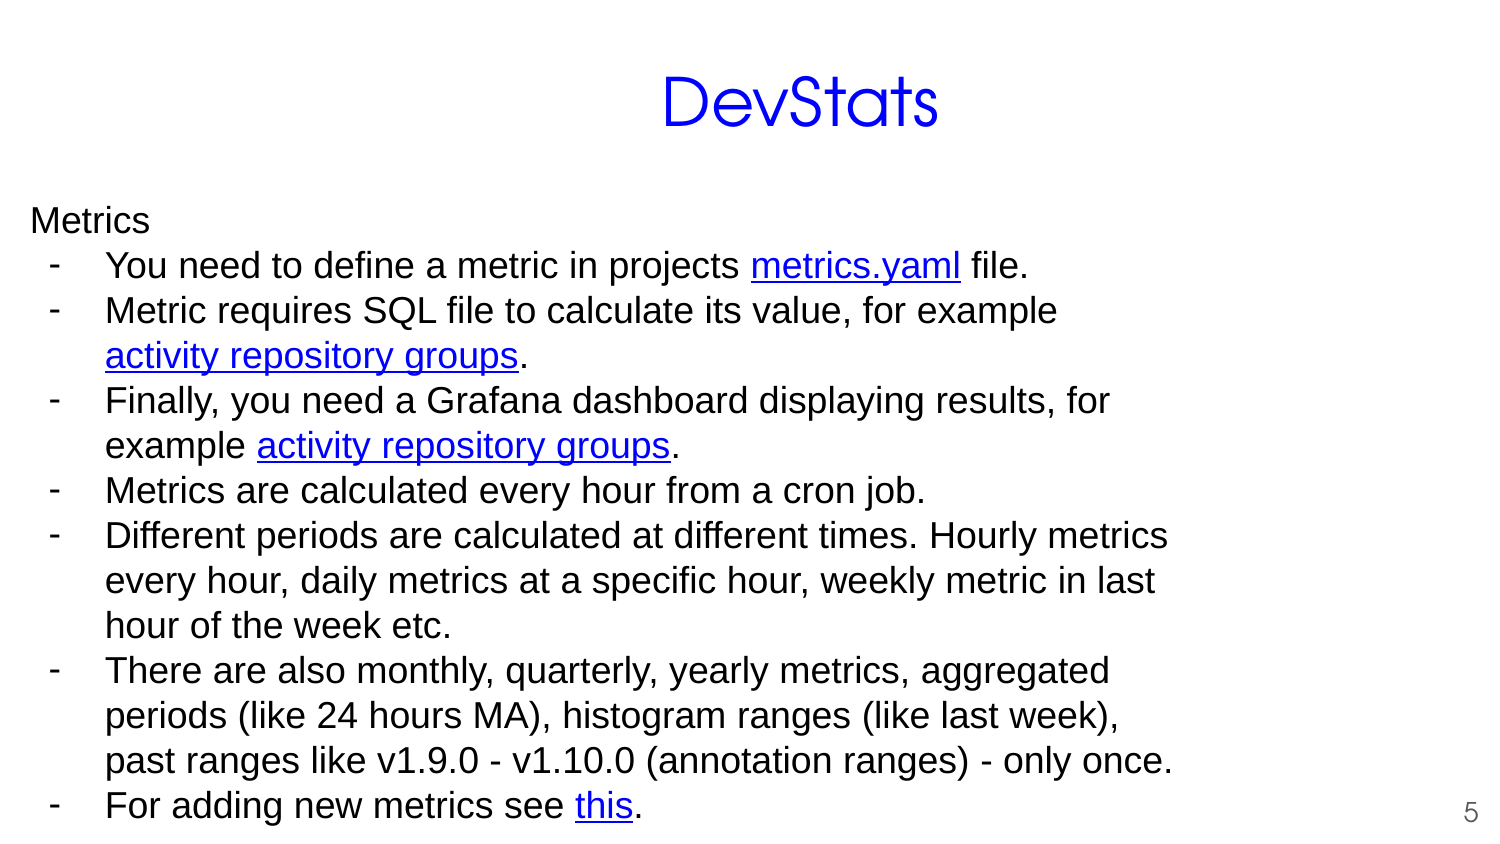

DevStats
Metrics
You need to define a metric in projects metrics.yaml file.
Metric requires SQL file to calculate its value, for example activity repository groups.
Finally, you need a Grafana dashboard displaying results, for example activity repository groups.
Metrics are calculated every hour from a cron job.
Different periods are calculated at different times. Hourly metrics every hour, daily metrics at a specific hour, weekly metric in last hour of the week etc.
There are also monthly, quarterly, yearly metrics, aggregated periods (like 24 hours MA), histogram ranges (like last week), past ranges like v1.9.0 - v1.10.0 (annotation ranges) - only once.
For adding new metrics see this.
5